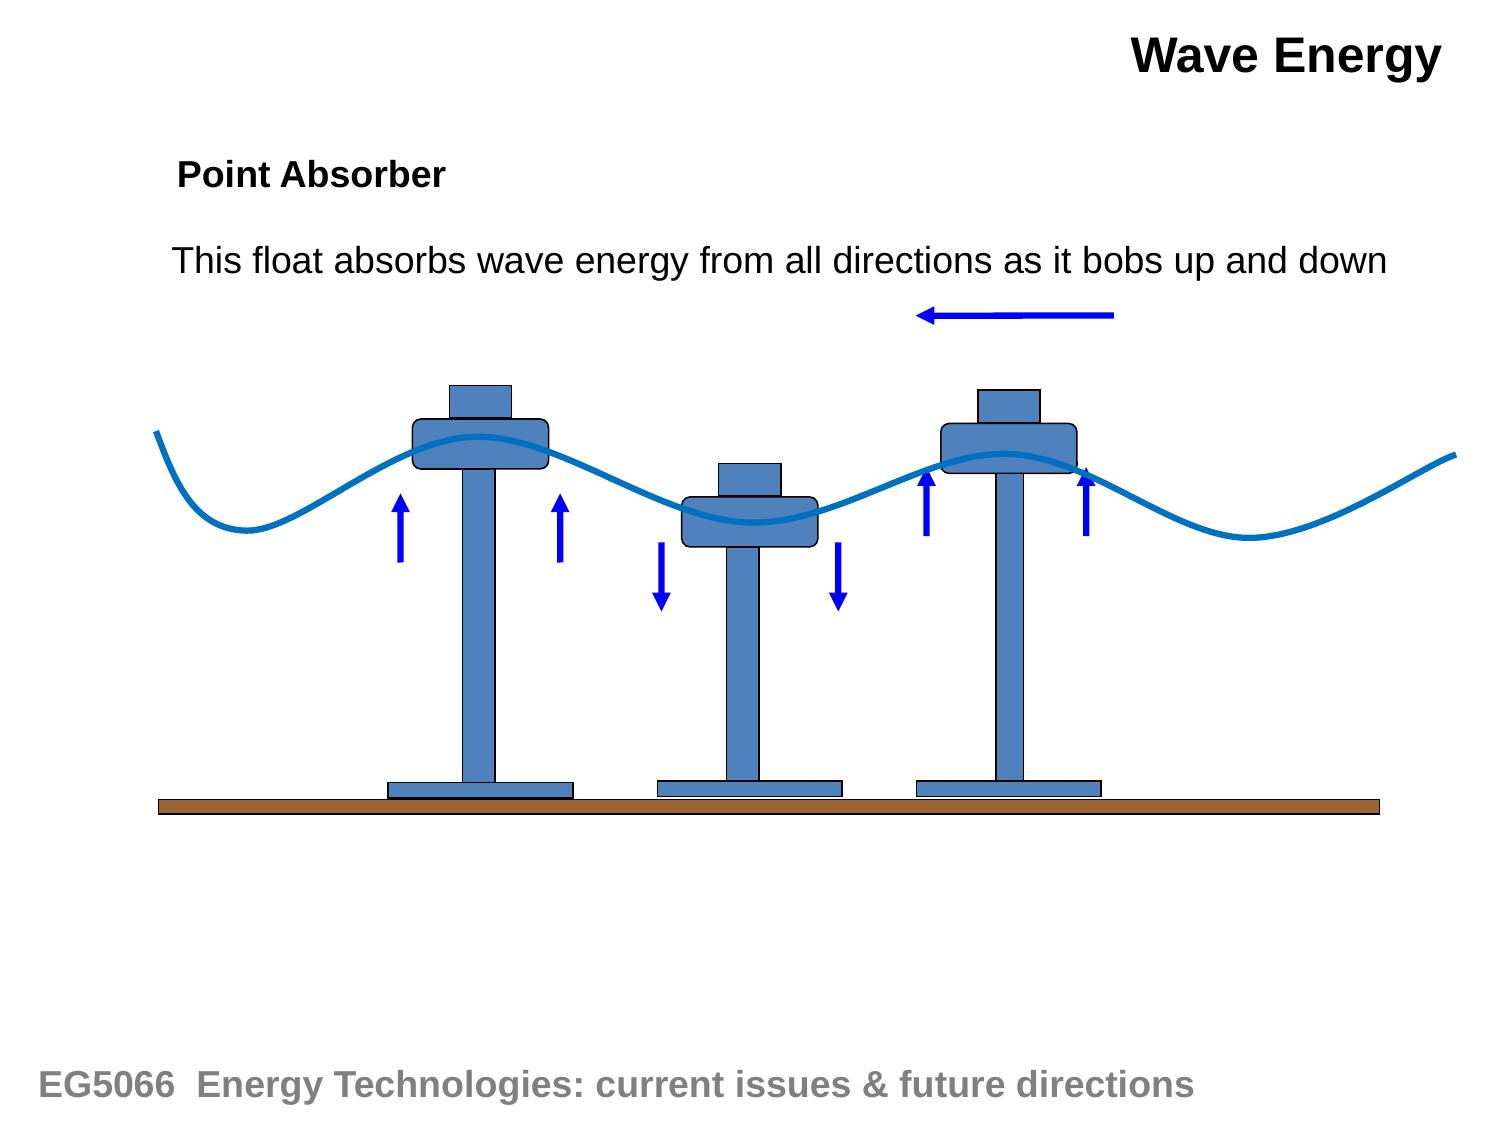

Wave Energy
Point Absorber
This float absorbs wave energy from all directions as it bobs up and down

EG5066  Energy Technologies: current issues & future directions